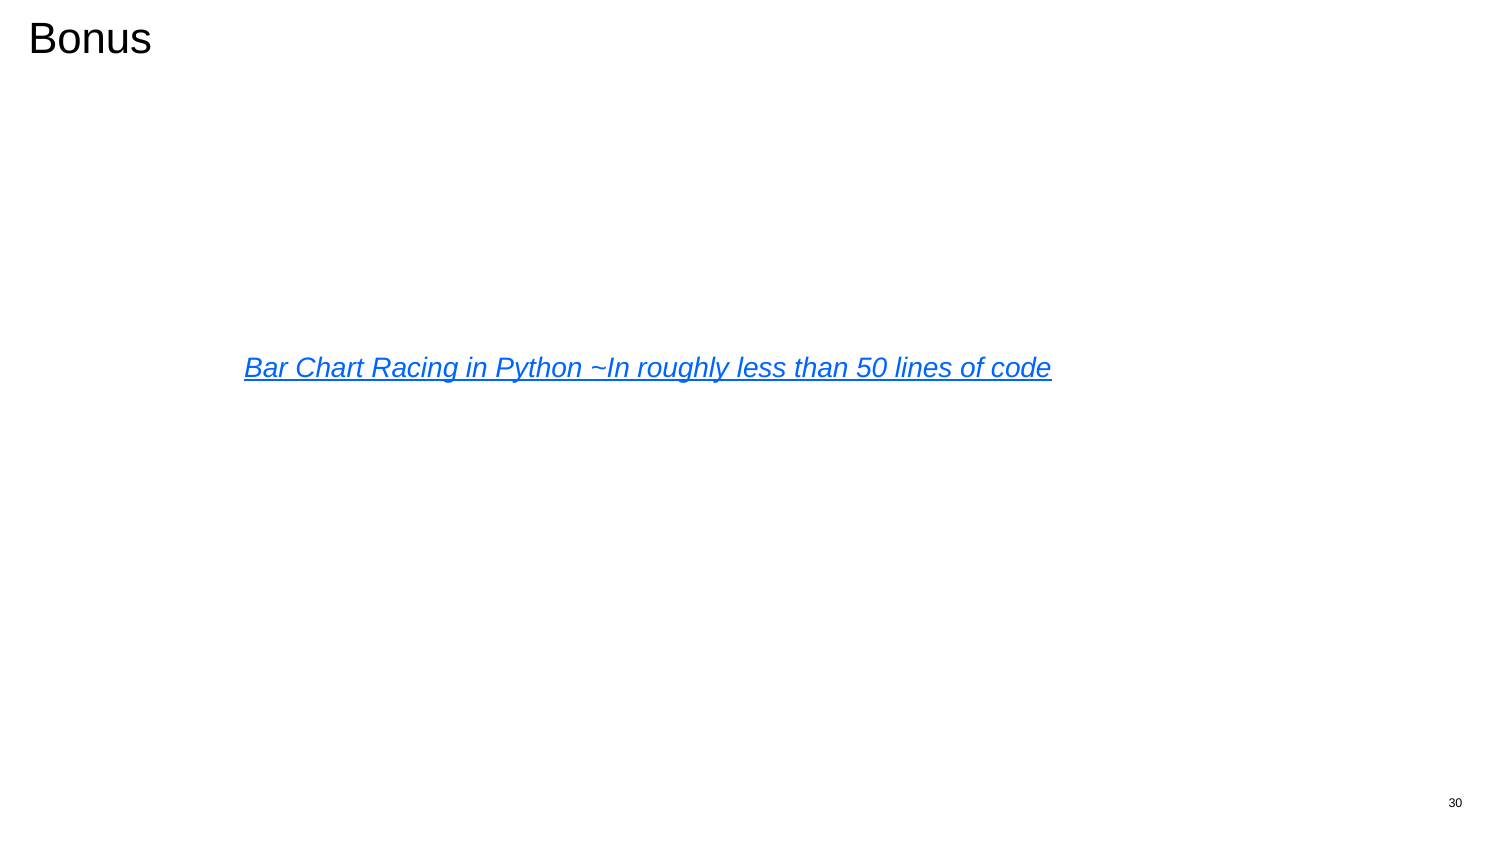

Bonus
Bar Chart Racing in Python ~In roughly less than 50 lines of code
30